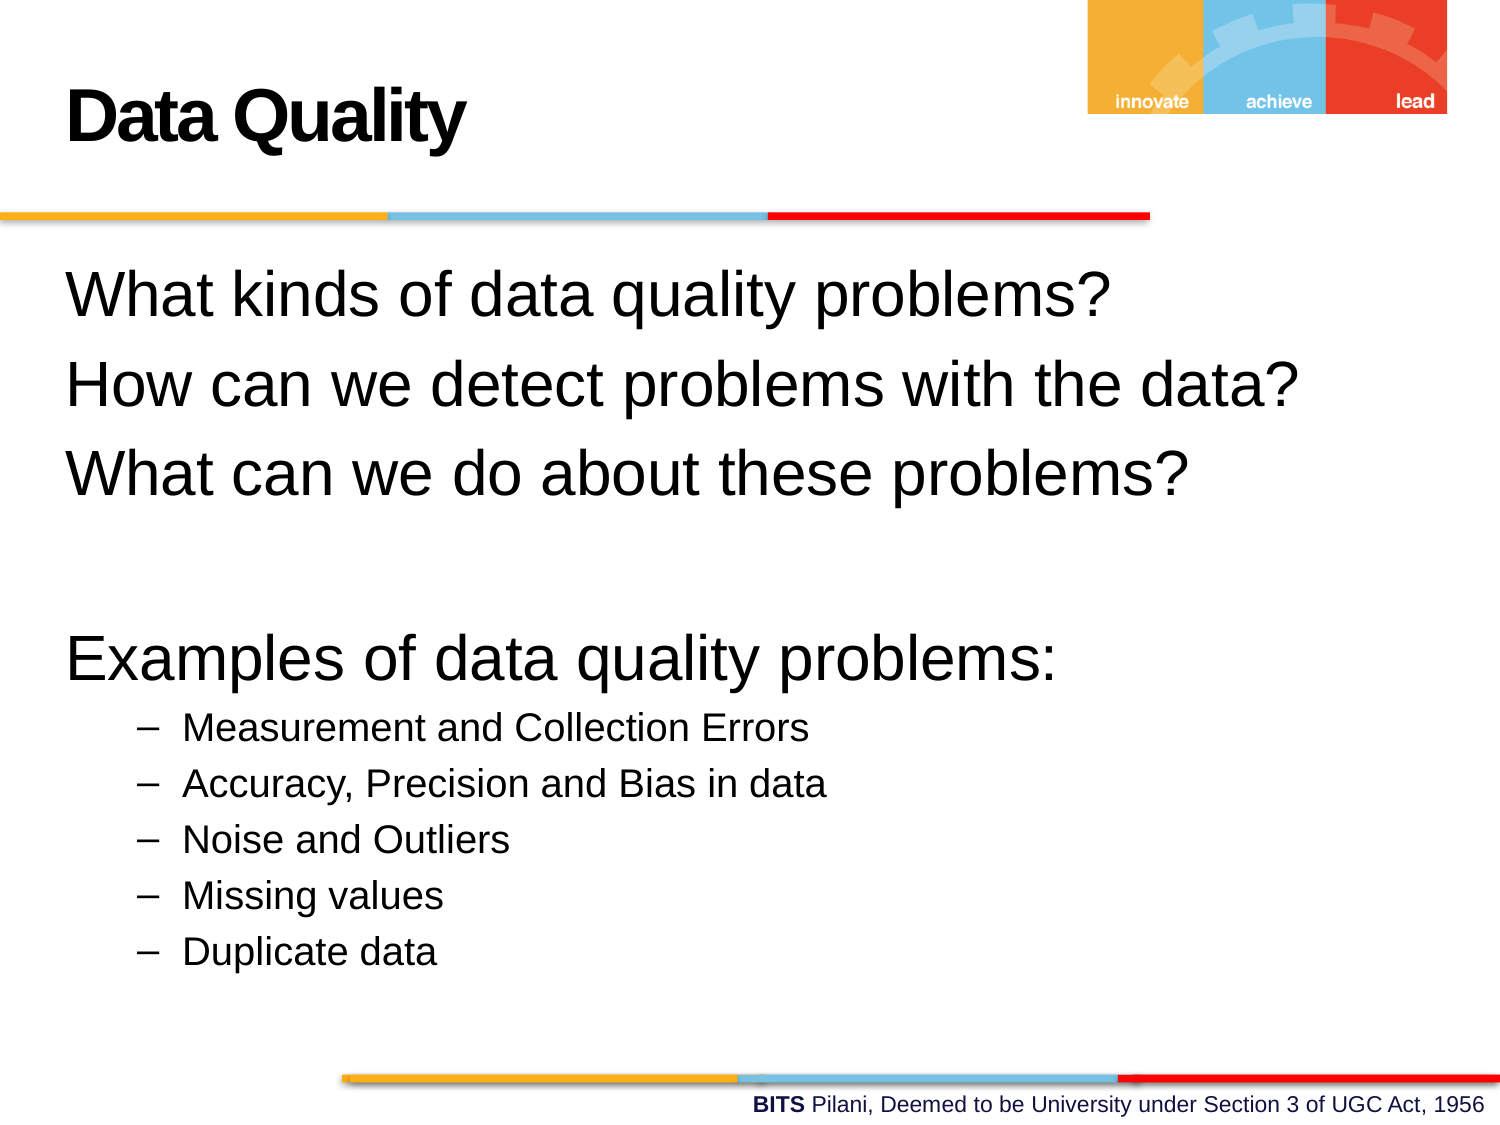

Data Quality
What kinds of data quality problems?
How can we detect problems with the data?
What can we do about these problems?

Examples of data quality problems:
Measurement and Collection Errors
Accuracy, Precision and Bias in data
Noise and Outliers
Missing values
Duplicate data